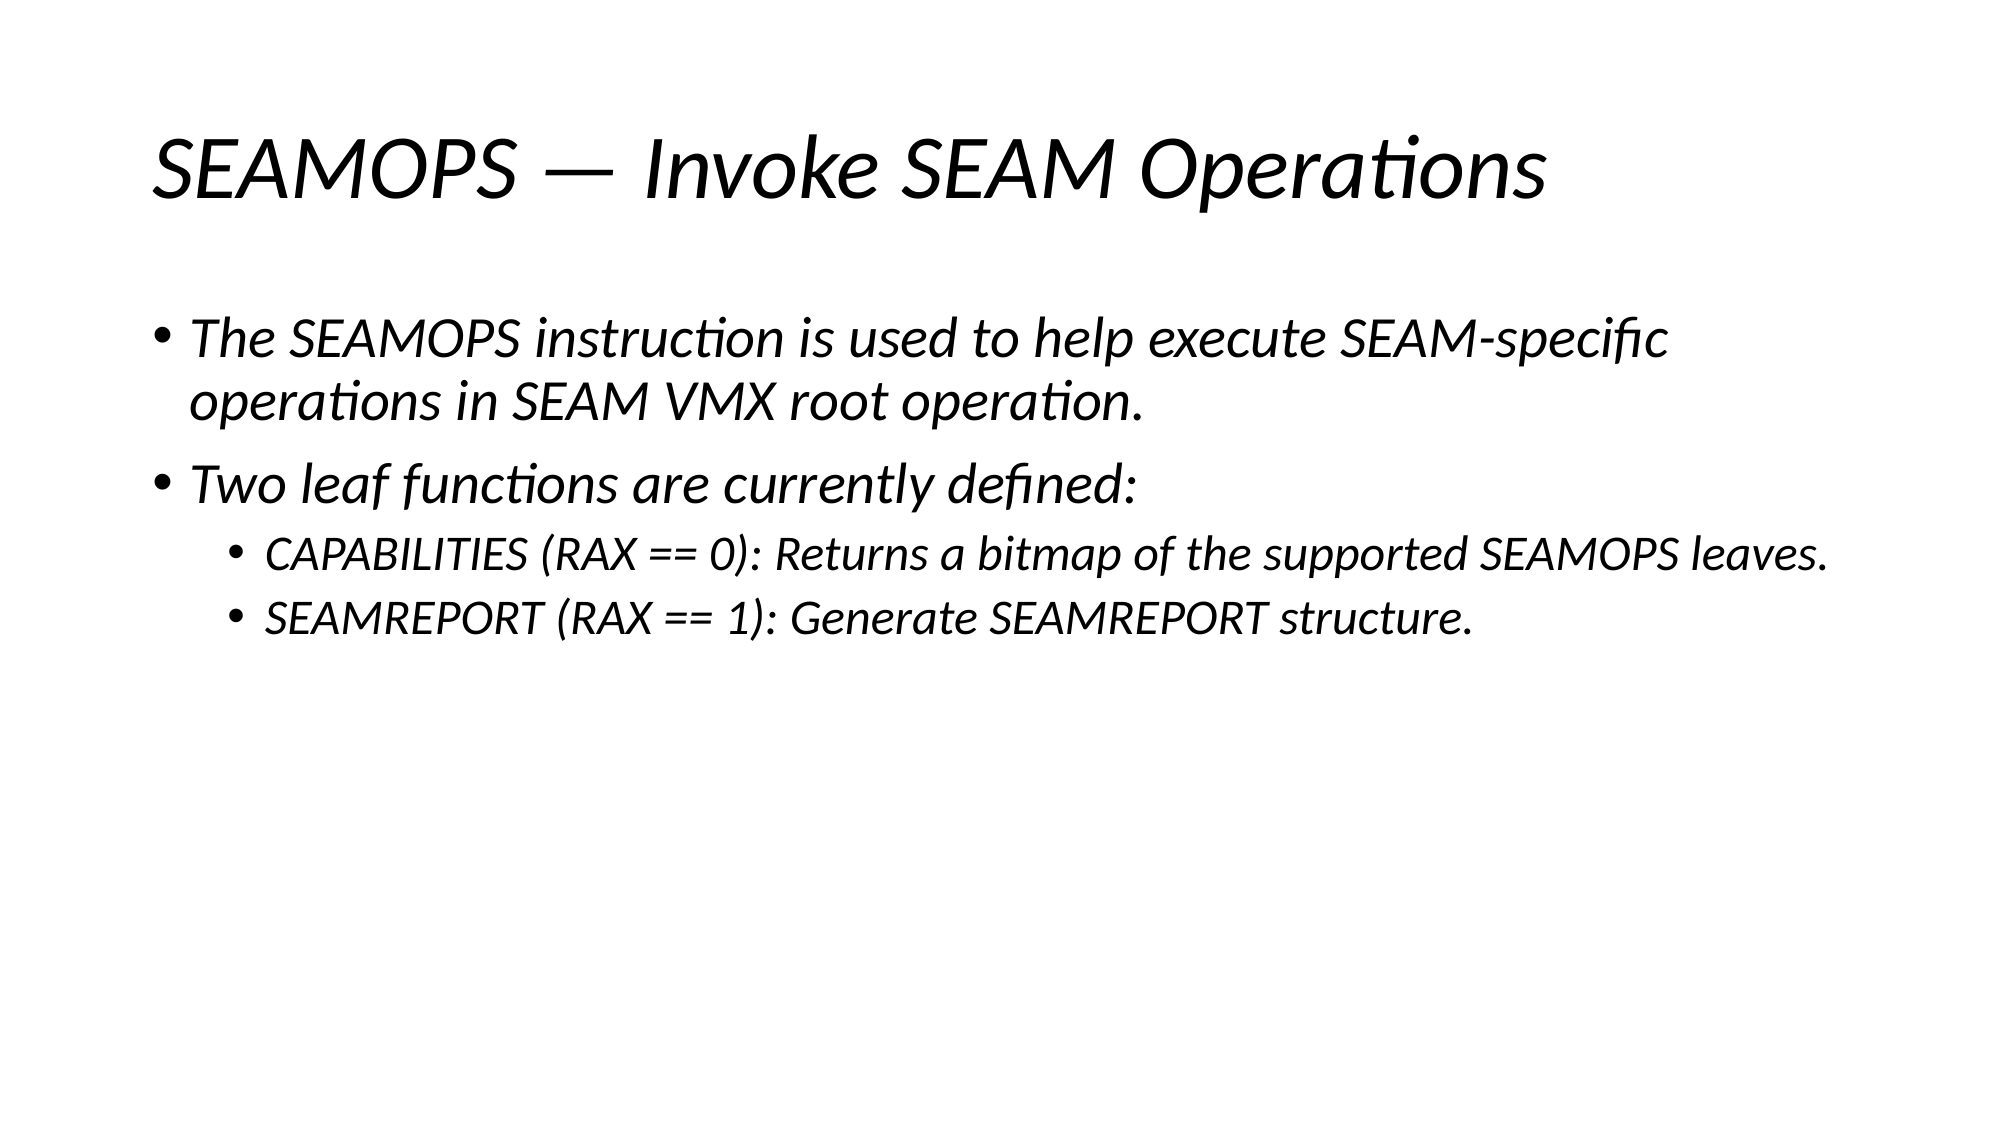

# SEAMOPS — Invoke SEAM Operations
The SEAMOPS instruction is used to help execute SEAM-specific operations in SEAM VMX root operation.
Two leaf functions are currently defined:
CAPABILITIES (RAX == 0): Returns a bitmap of the supported SEAMOPS leaves.
SEAMREPORT (RAX == 1): Generate SEAMREPORT structure.